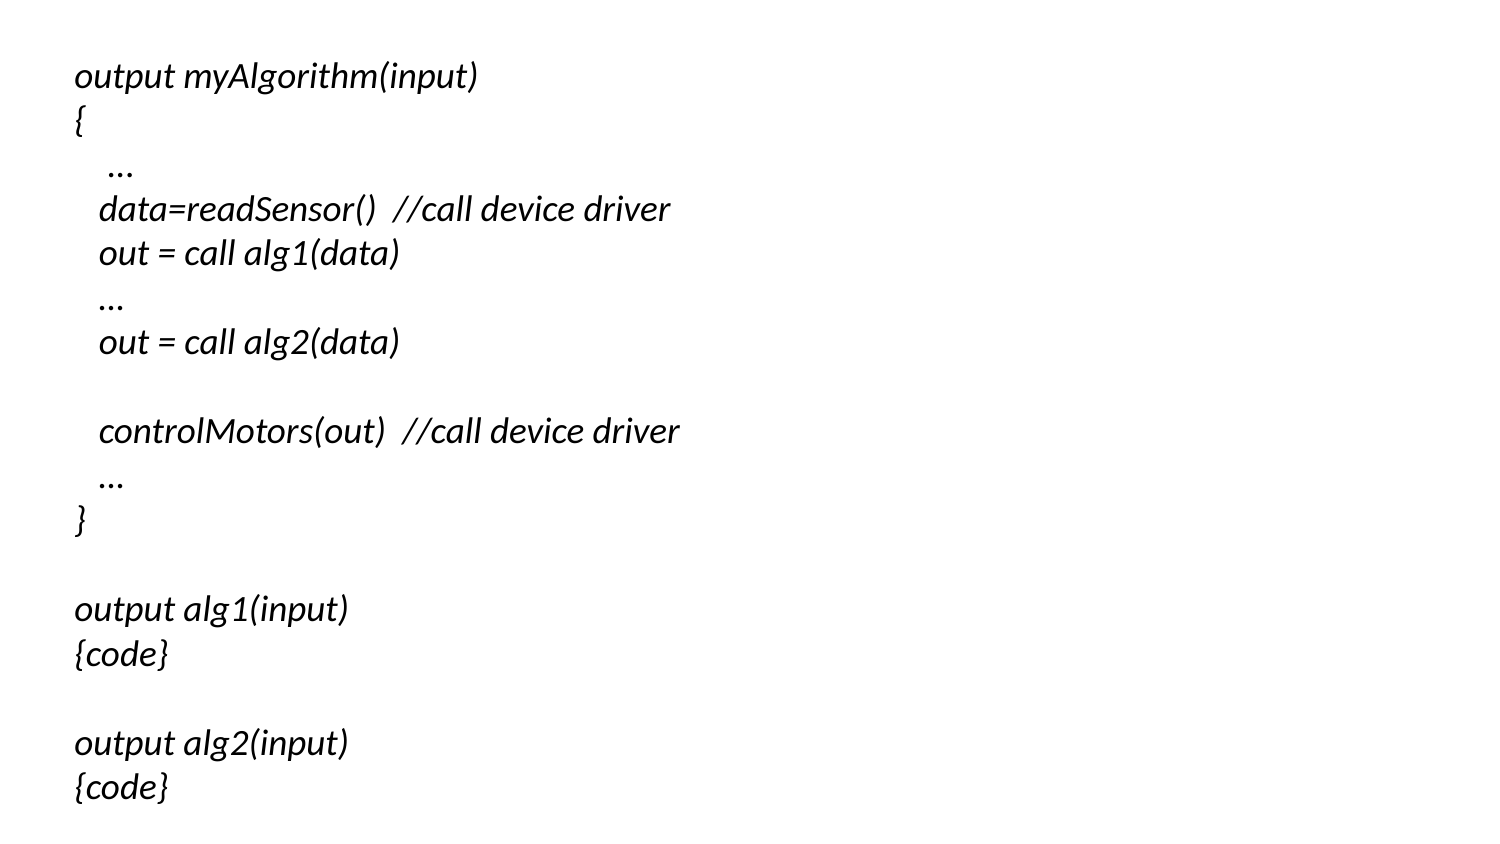

output myAlgorithm(input)
{
    ...
   data=readSensor()  //call device driver
   out = call alg1(data)
   …
   out = call alg2(data)

   controlMotors(out)  //call device driver
   …
}

output alg1(input)
{code}

output alg2(input)
{code}